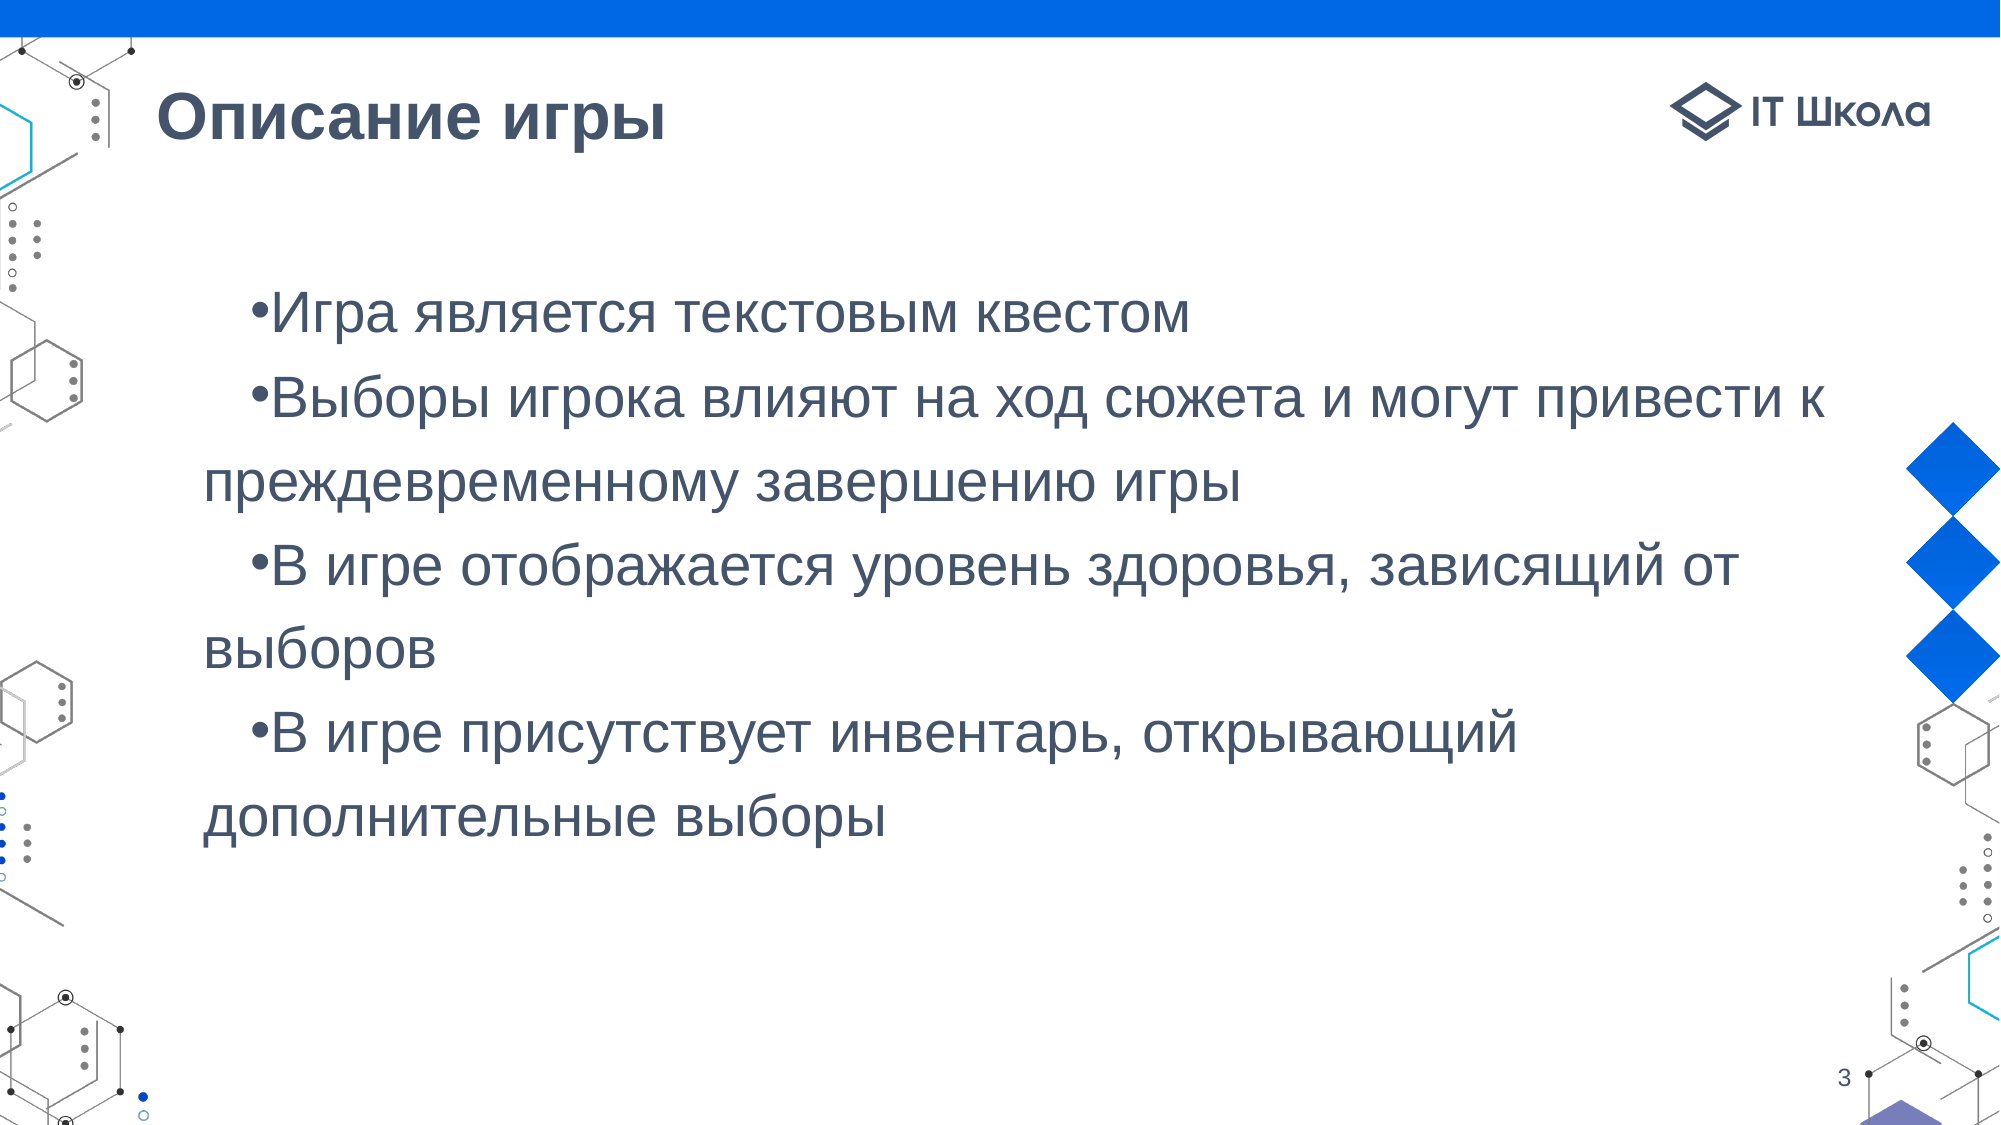

# Описание игры
Игра является текстовым квестом
Выборы игрока влияют на ход сюжета и могут привести к преждевременному завершению игры
В игре отображается уровень здоровья, зависящий от выборов
В игре присутствует инвентарь, открывающий дополнительные выборы
3